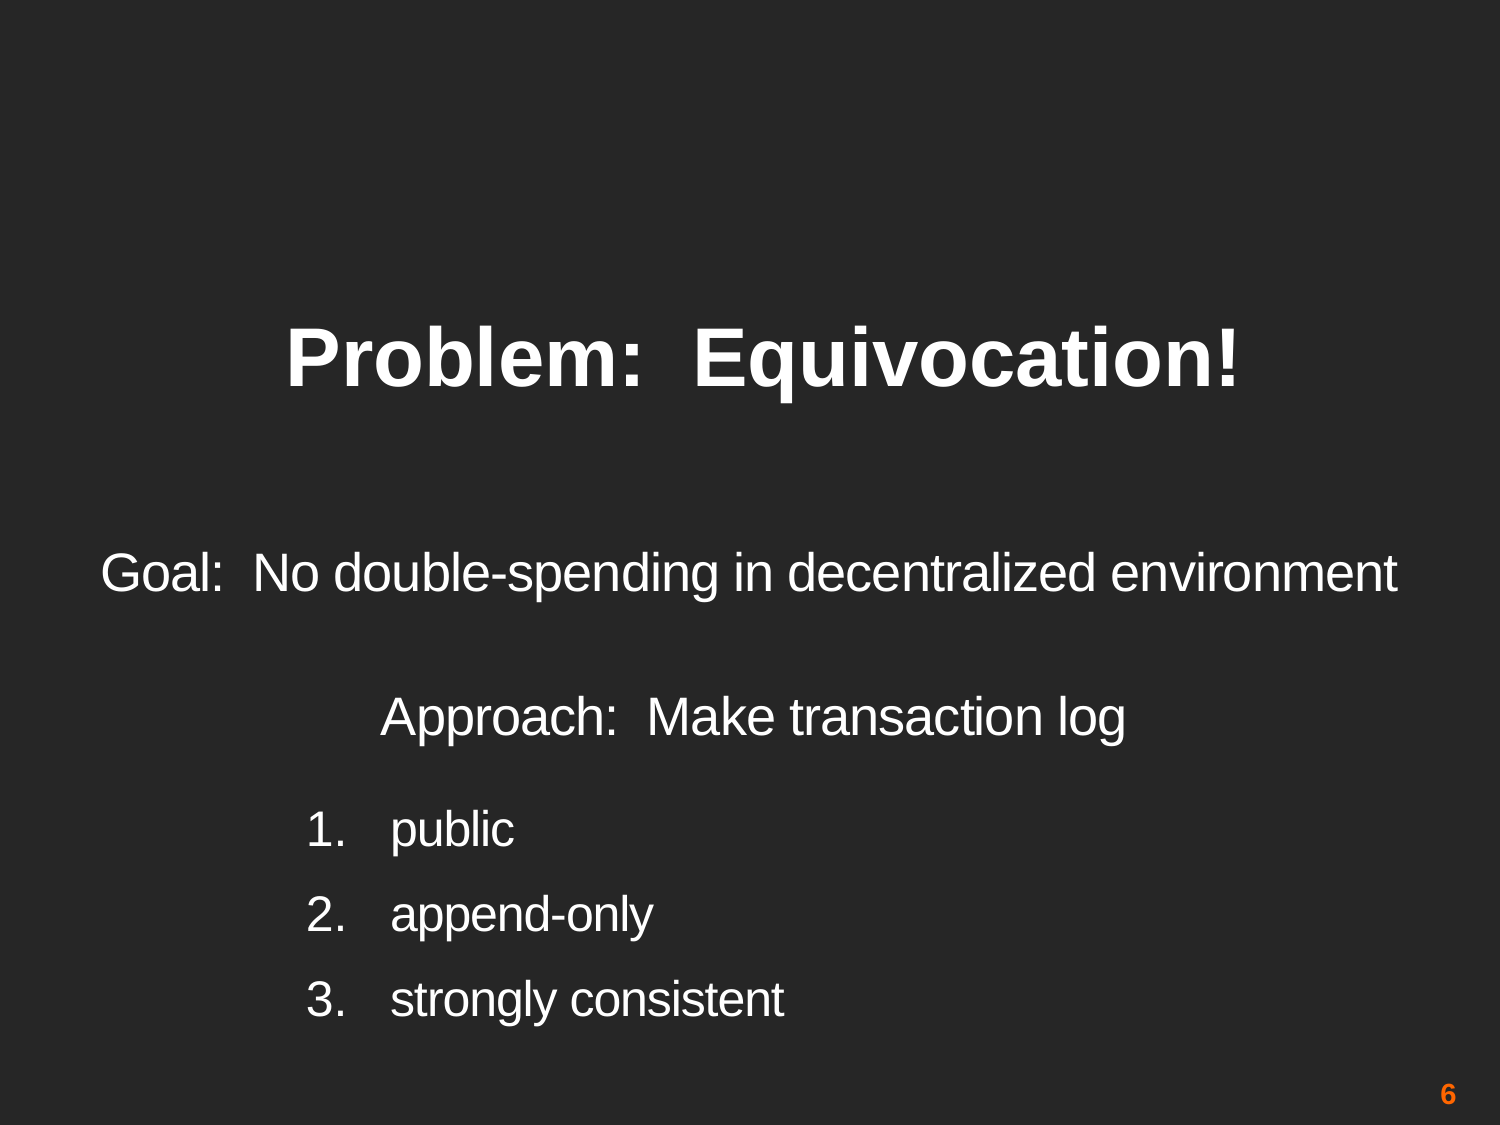

# Problem:  Equivocation!
Goal:  No double-spending in decentralized environment
	Approach:  Make transaction log
public
append-only
strongly consistent
6